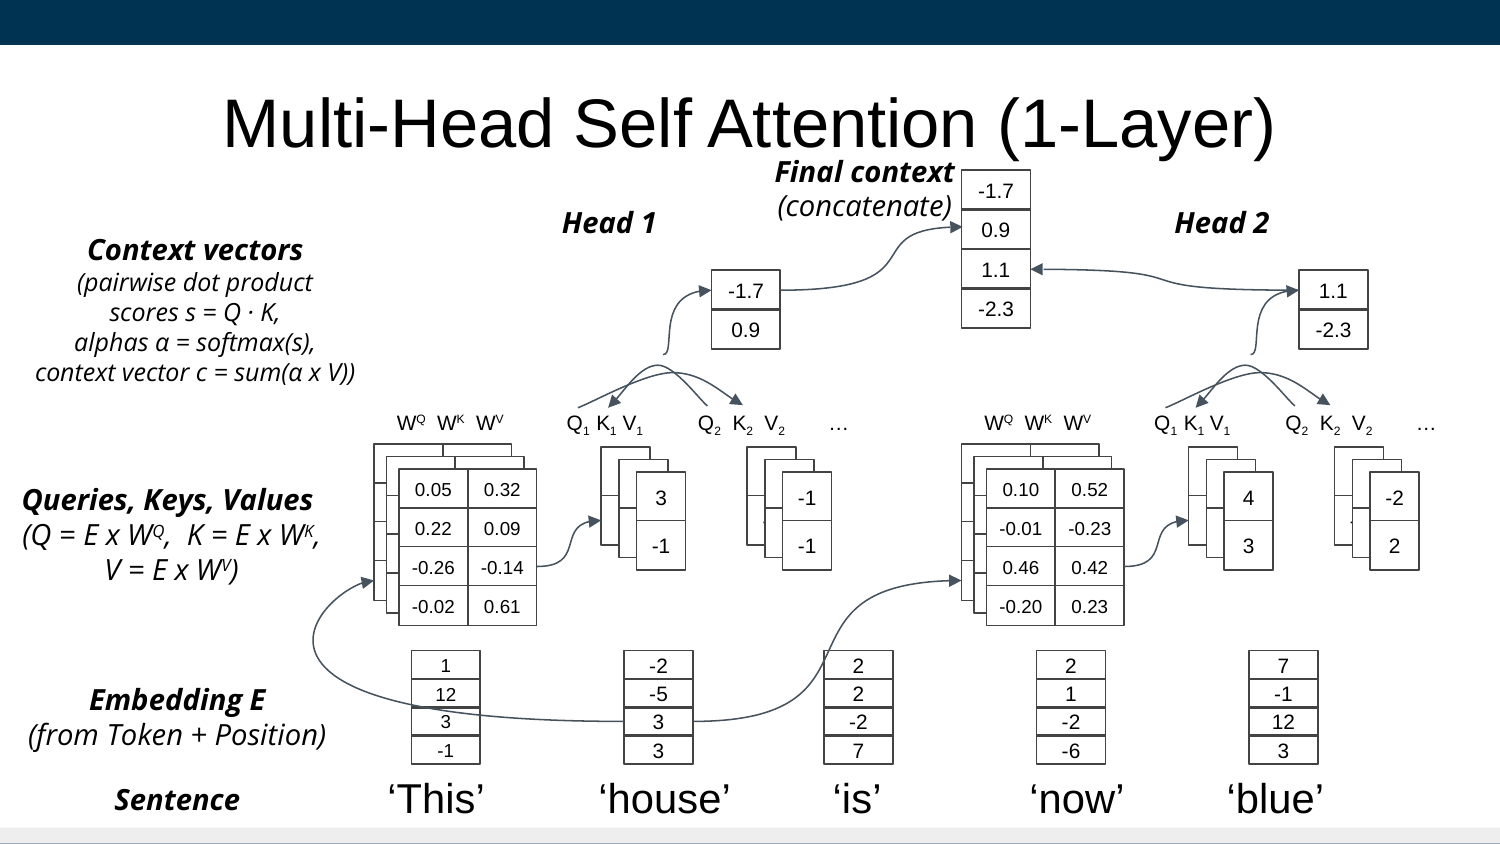

# Multi-Head Self Attention (1-Layer)
Final context
(concatenate)
-1.7
Head 1
Head 2
0.9
Context vectors
(pairwise dot product
scores s = Q · K,
alphas α = softmax(s),
context vector c = sum(α x V))

1.1
-1.7
1.1
-2.3
0.9
-2.3

      WQ  WK  WV           Q1  K1 V1          Q2  K2  V2        …

      WQ  WK  WV           Q1  K1 V1          Q2  K2  V2        …

0.34
-0.11
0.34
-0.11

2

2
-0.13
-0.50
-0.13
-0.50

1

1
Queries, Keys, Values
(Q = E x WQ,  K = E x WK,
V = E x WV)
0.05
0.32
0.10
0.52
3
-1
4
-2
-0.12
0.12
-0.12
0.12
-0.11
0.11
-0.11
0.11

-1

-1
0.22
0.09
-0.01
-0.23

1

1
-1
-1
3
2
-0.29
-0.39
-0.29
-0.39
0.29
0.45
0.29
0.45
-0.26
-0.14
0.46
0.42
0.01
–0.09
0.01
–0.09
-0.07
-0.39
-0.07
-0.39
-0.02
0.61
-0.20
0.23
1
-2
2
2
7
Embedding E
(from Token + Position)
12
-5
1
2
-1
3
3
-2
-2
12
-1
3
-6
7
3
Sentence
‘This’          ‘house’         ‘is’             ‘now’         ‘blue’